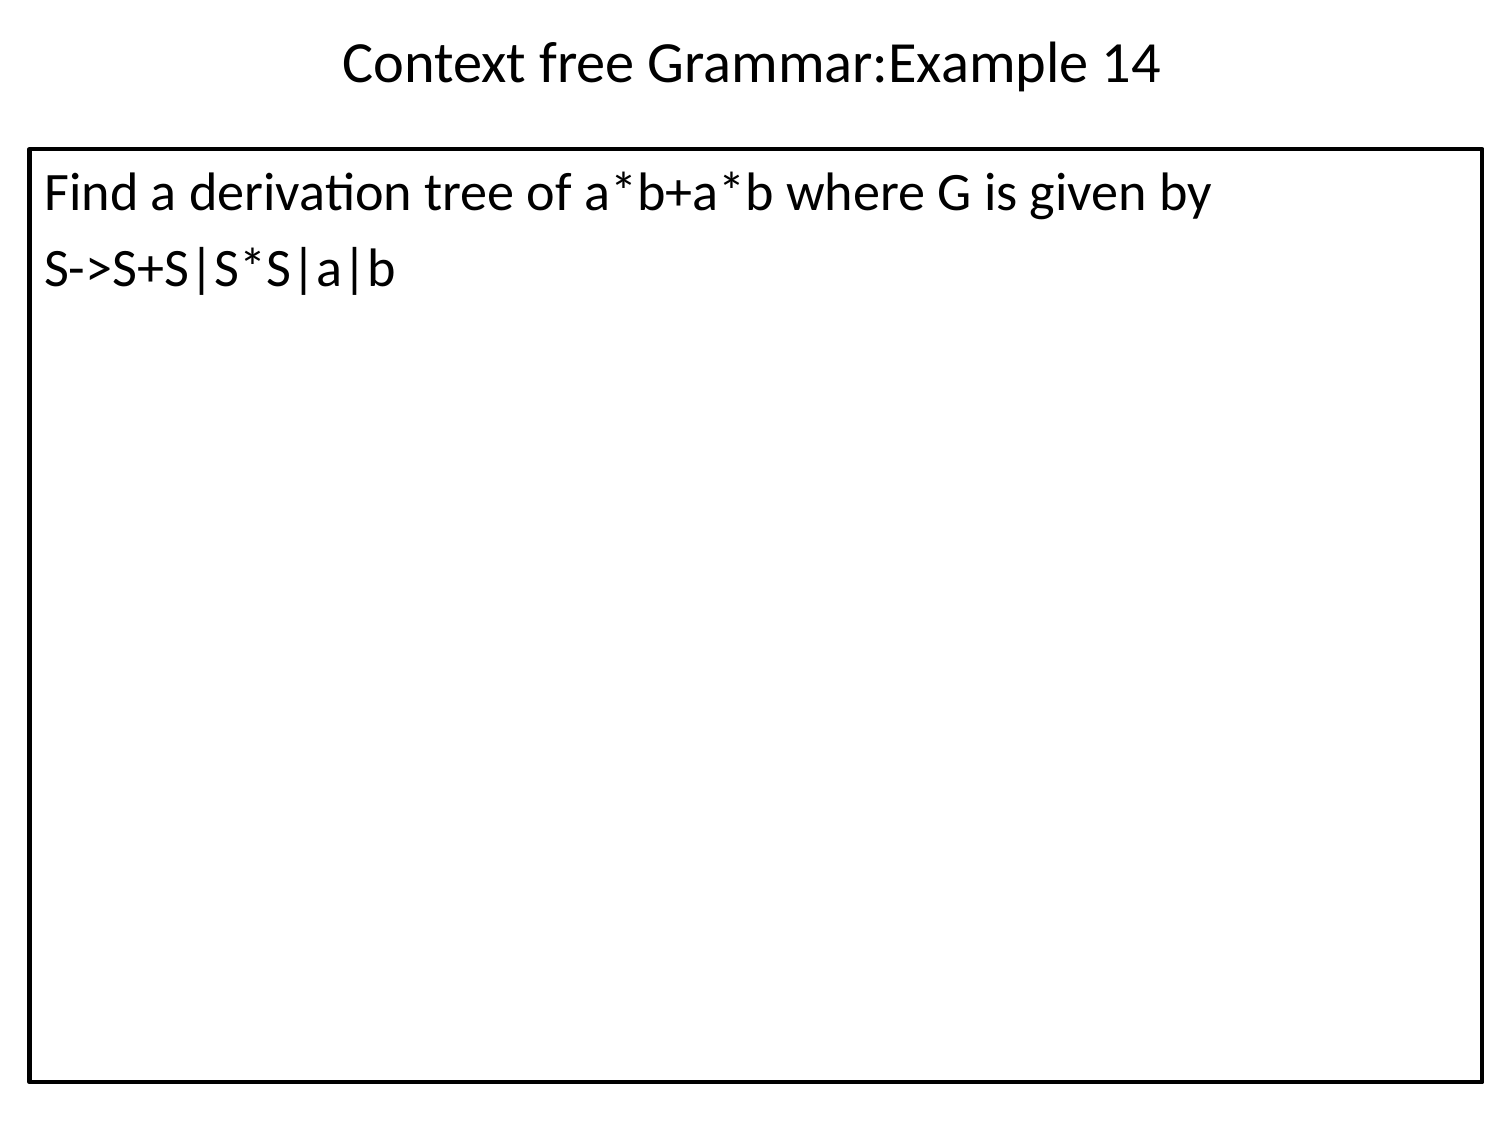

# Context free Grammar:Example 14
Find a derivation tree of a*b+a*b where G is given by
S->S+S|S*S|a|b

48